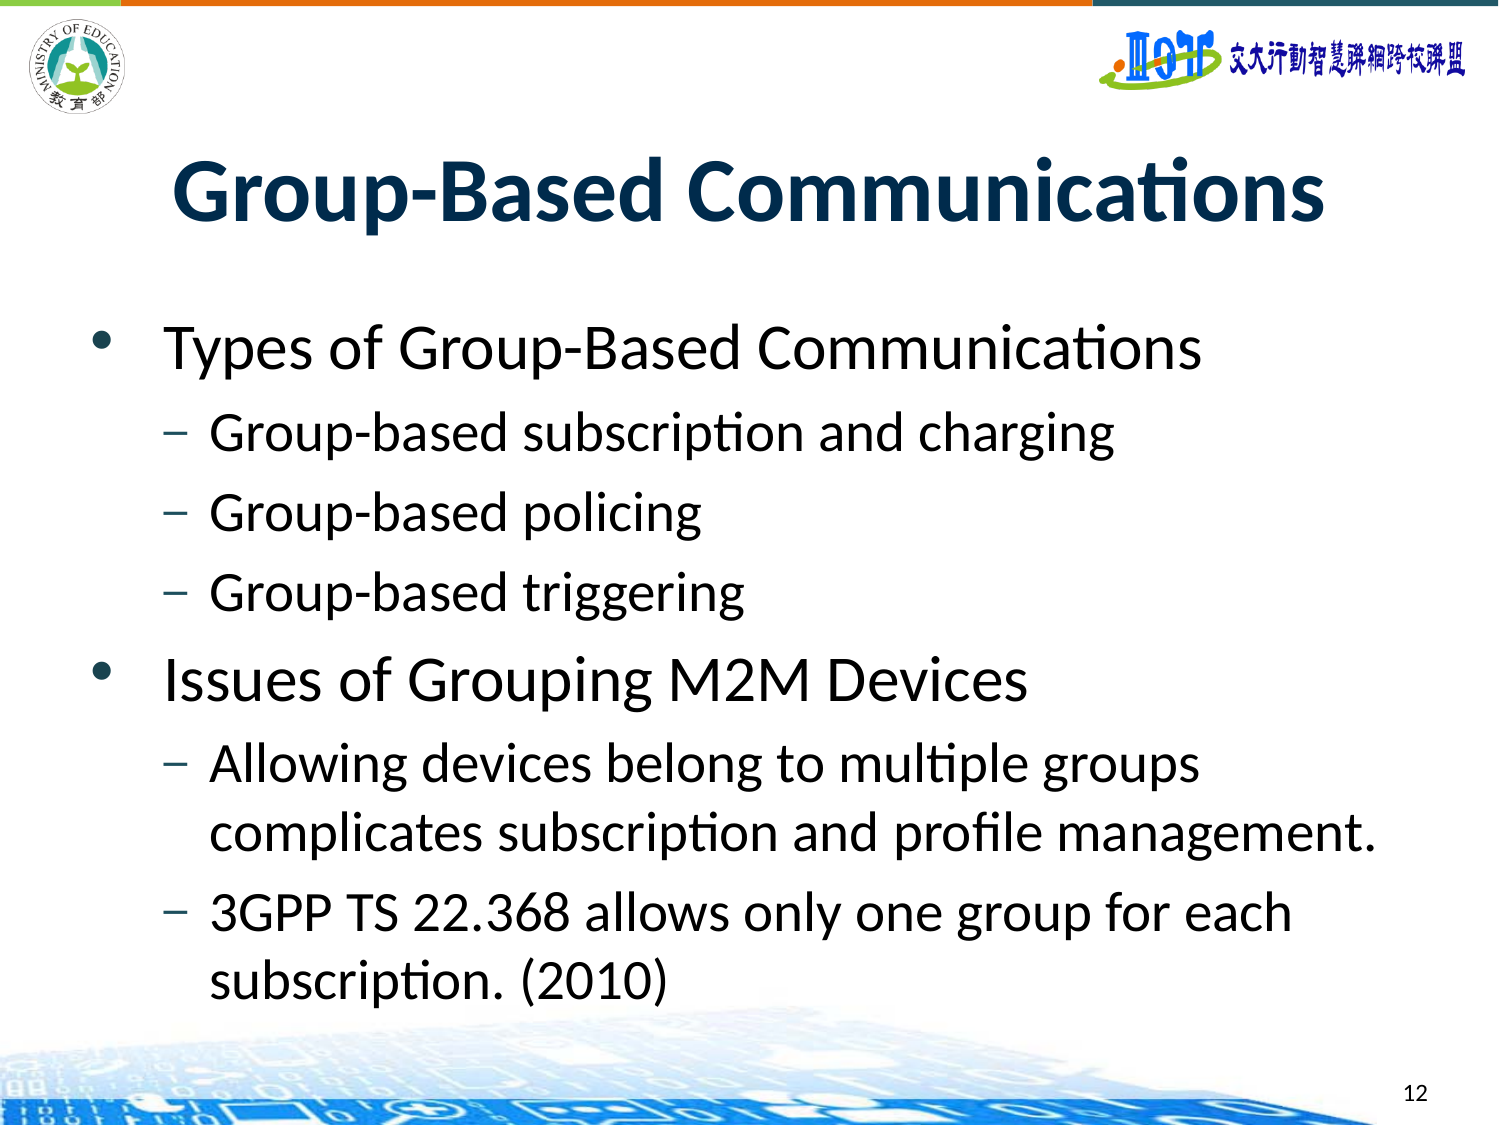

# Group-Based Communications
Types of Group-Based Communications
Group-based subscription and charging
Group-based policing
Group-based triggering
Issues of Grouping M2M Devices
Allowing devices belong to multiple groups complicates subscription and profile management.
3GPP TS 22.368 allows only one group for each subscription. (2010)
12